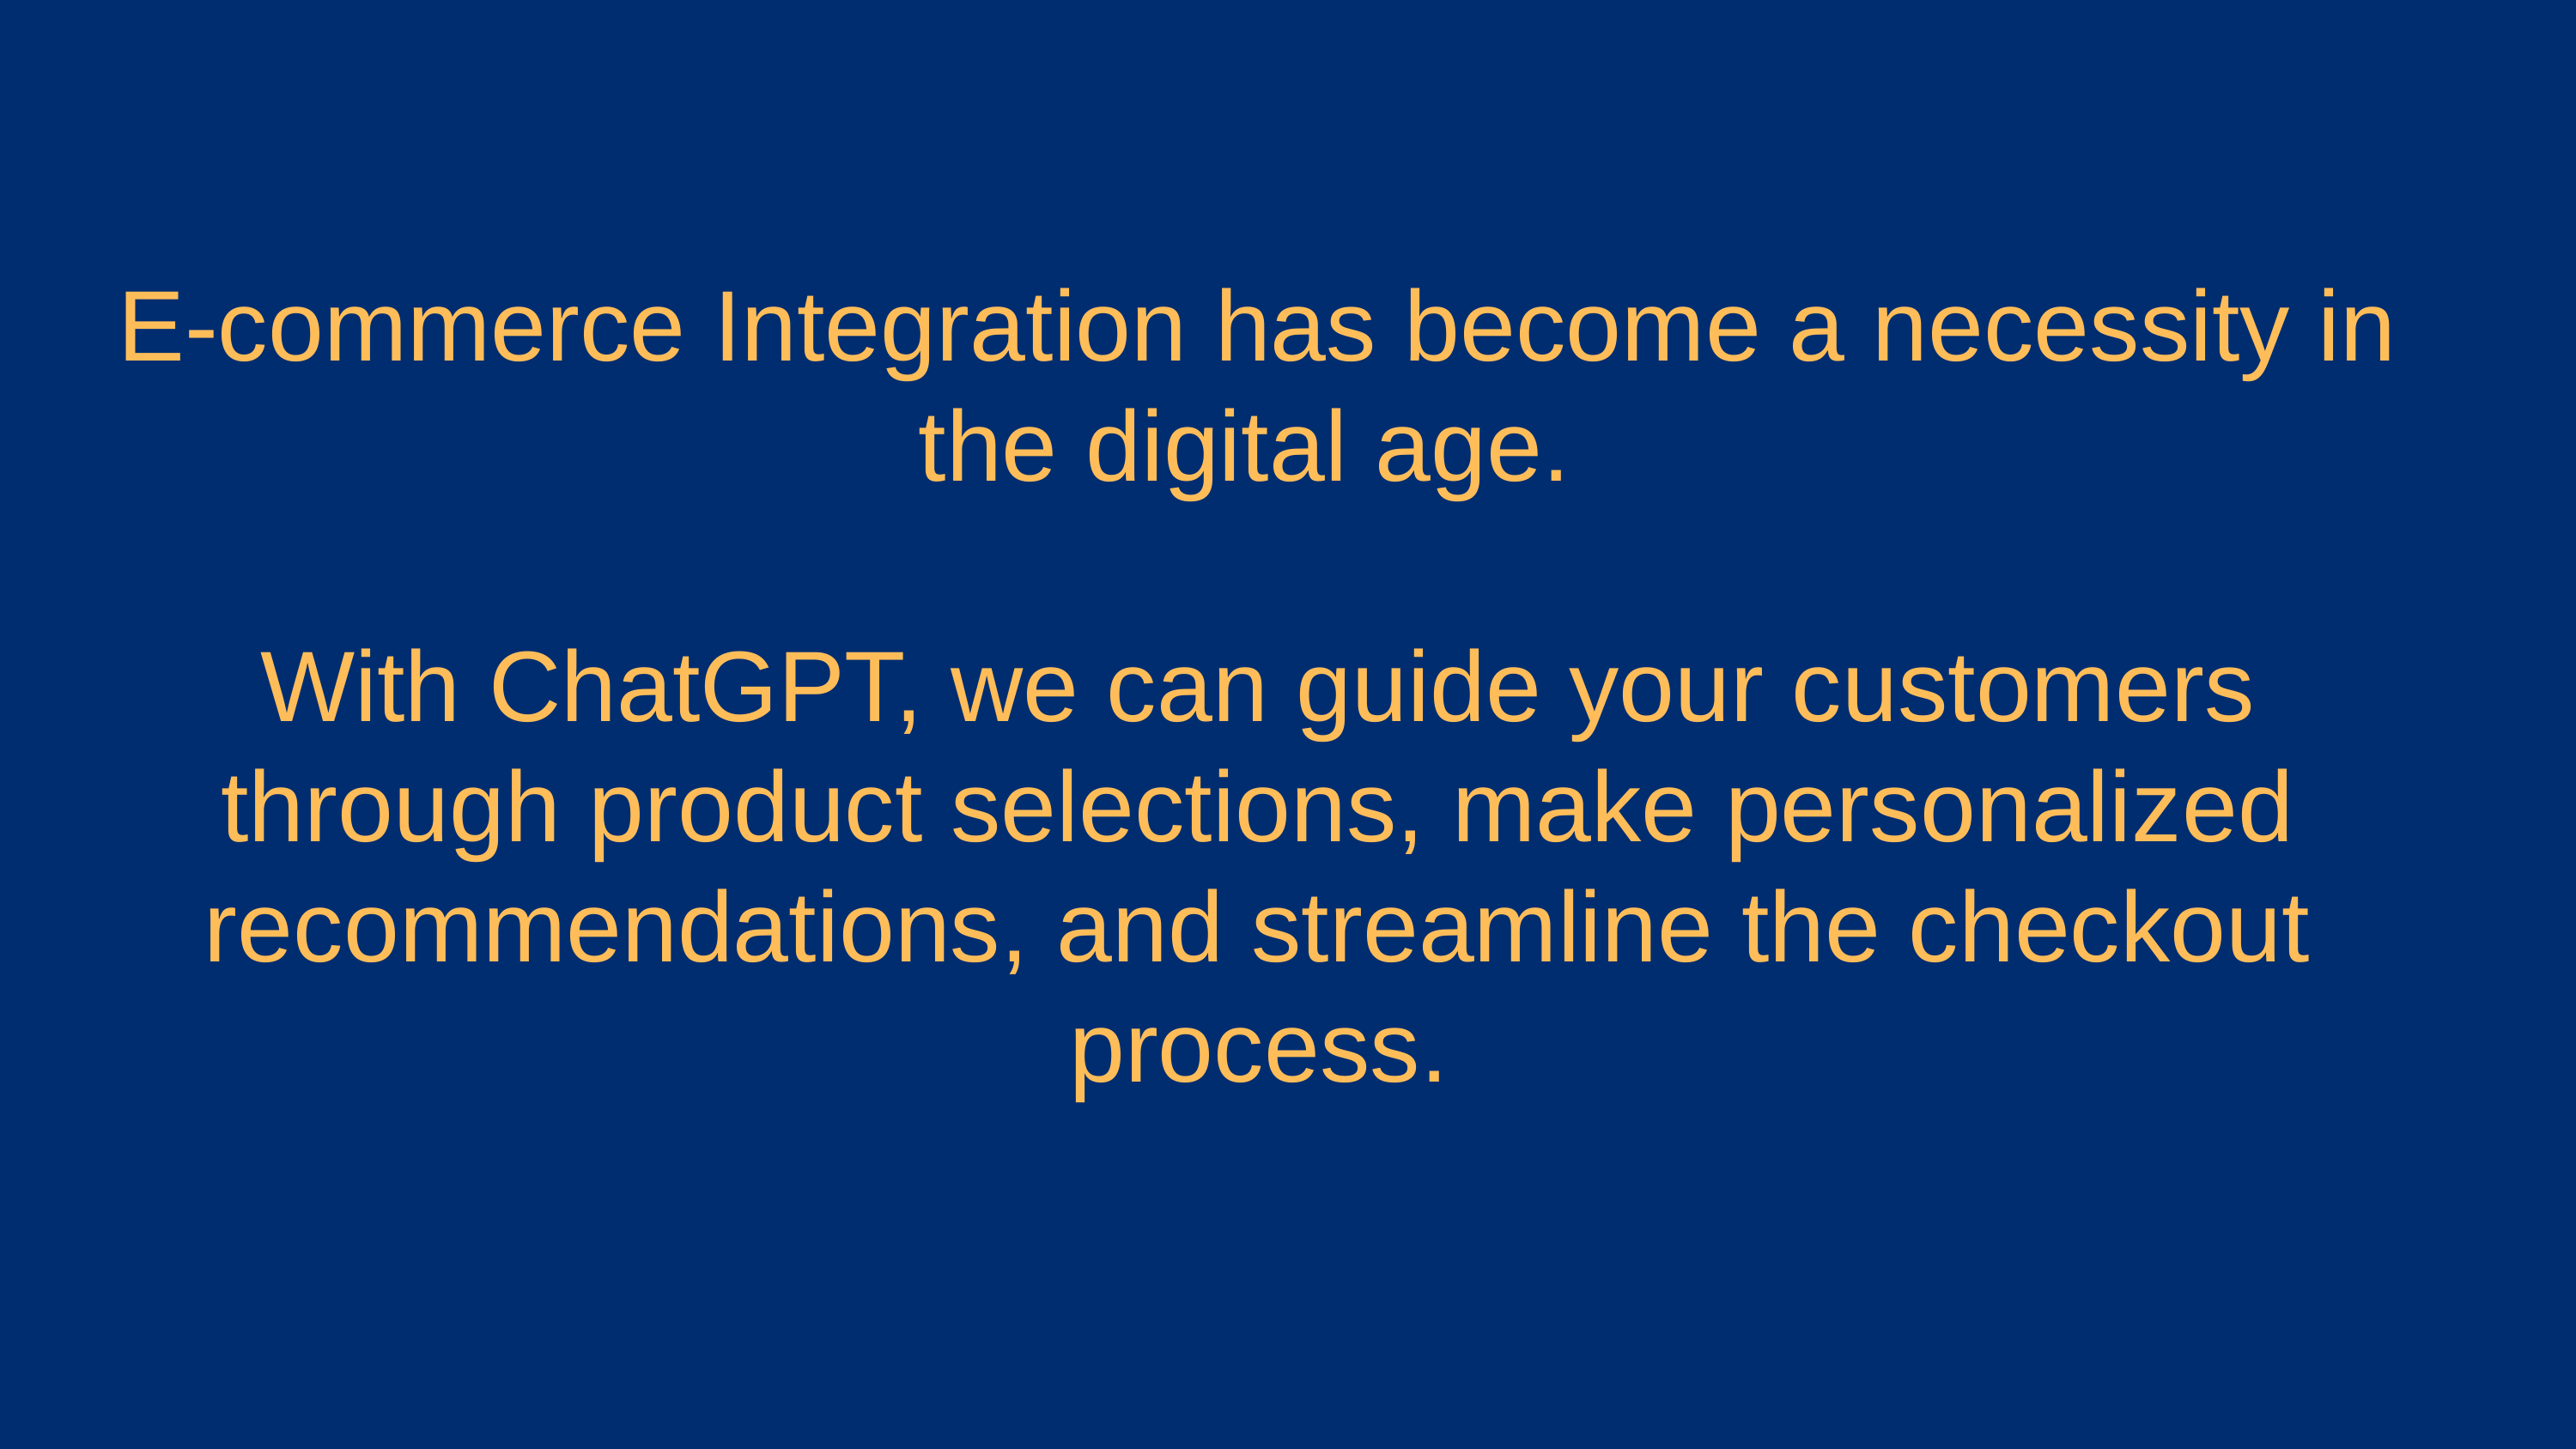

E-commerce Integration has become a necessity in the digital age.

With ChatGPT, we can guide your customers through product selections, make personalized recommendations, and streamline the checkout process.